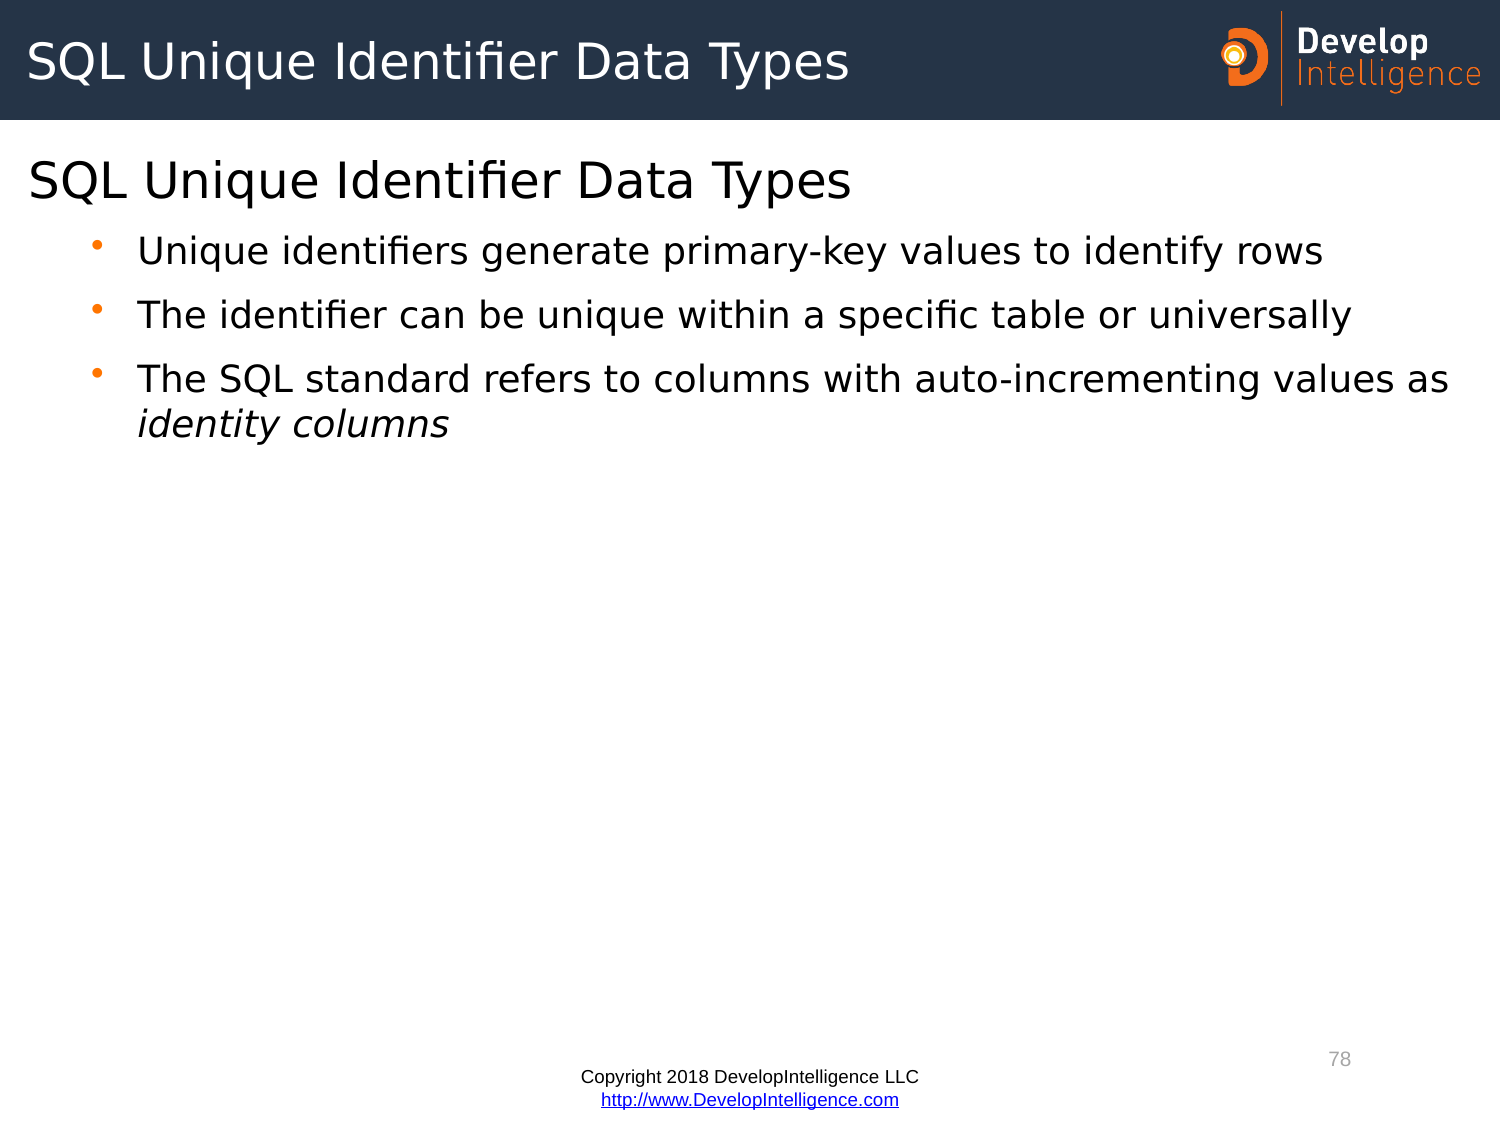

# SQL Unique Identifier Data Types
SQL Unique Identifier Data Types
Unique identifiers generate primary-key values to identify rows
The identifier can be unique within a specific table or universally
The SQL standard refers to columns with auto-incrementing values as identity columns

78